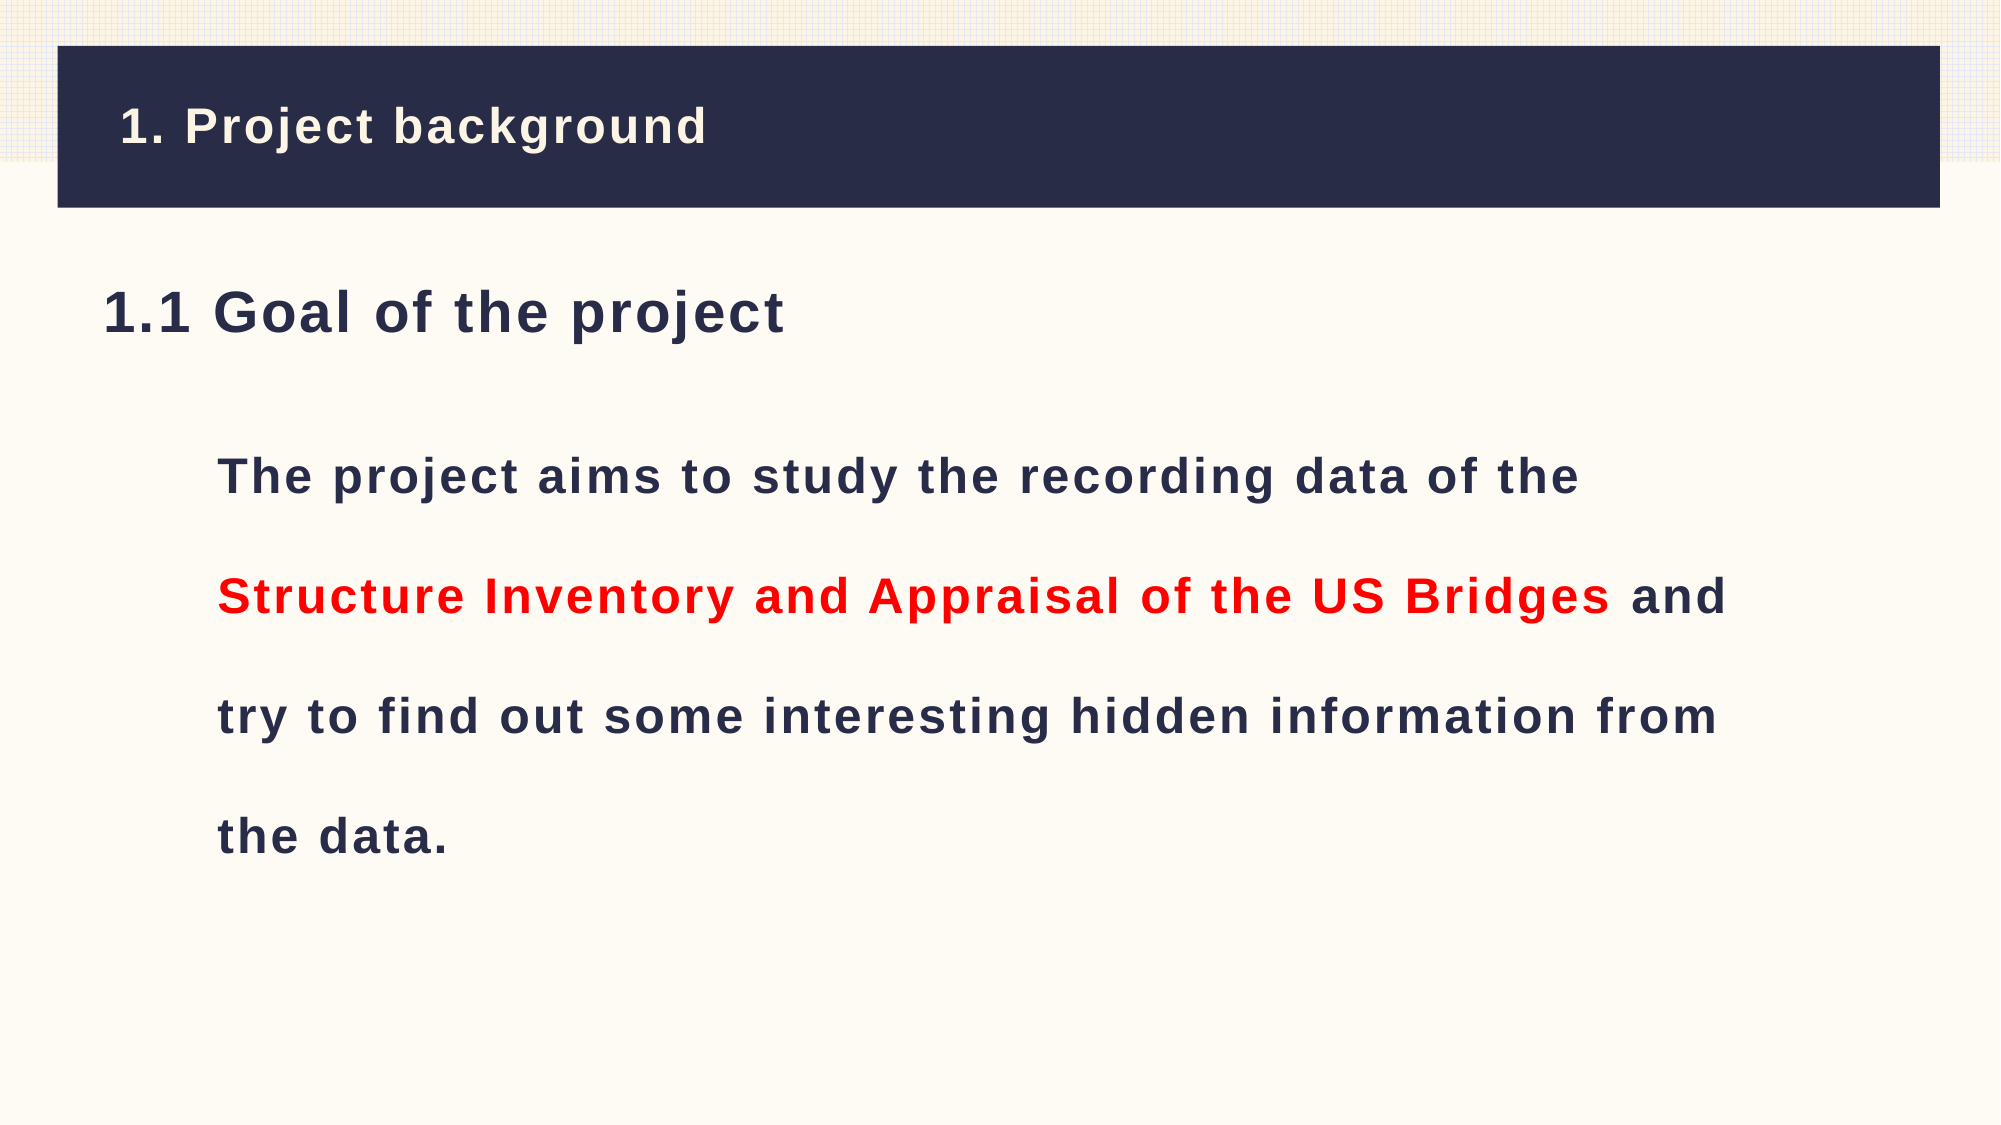

# 1. Project background
1.1 Goal of the project
The project aims to study the recording data of the Structure Inventory and Appraisal of the US Bridges and try to find out some interesting hidden information from the data.